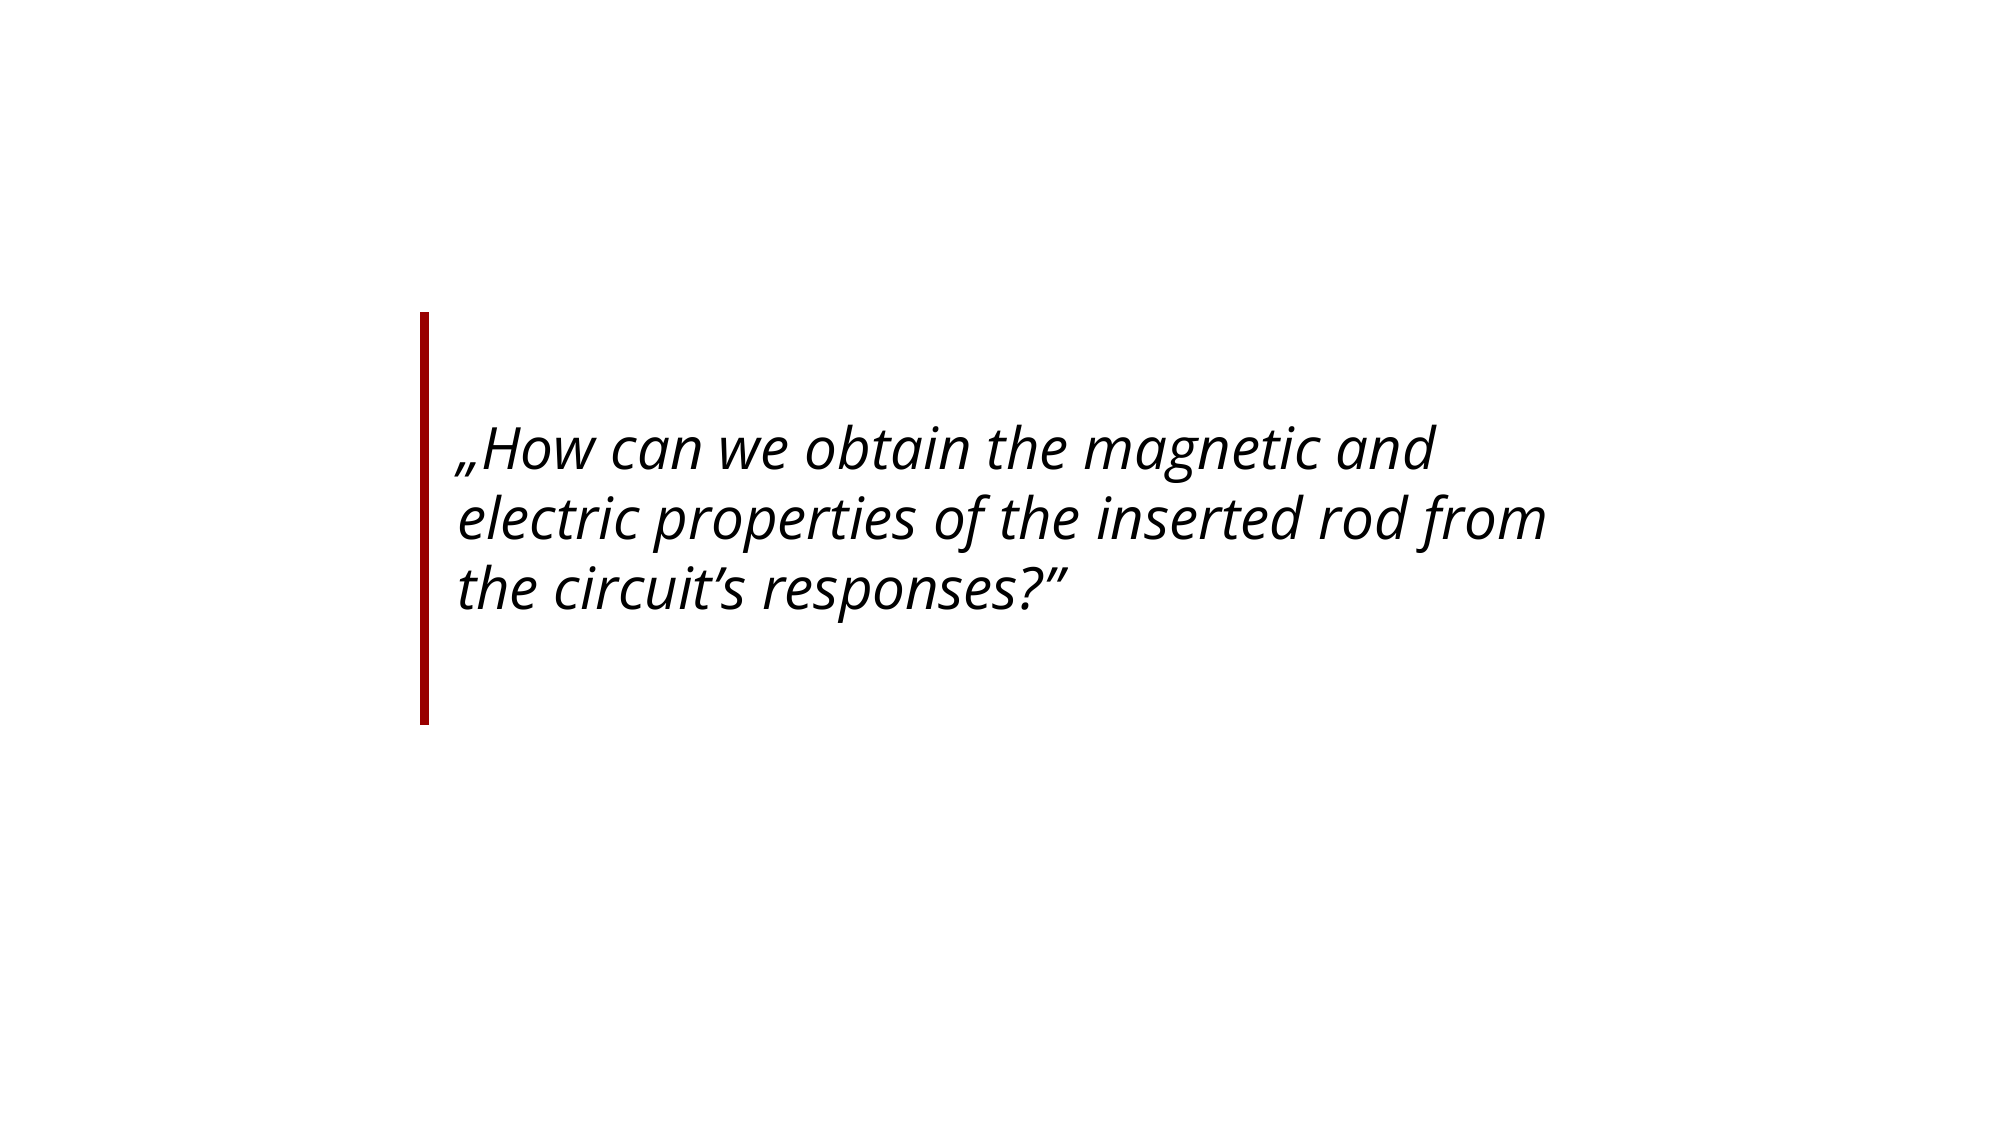

# „How can we obtain the magnetic and electric properties of the inserted rod from the circuit’s responses?”